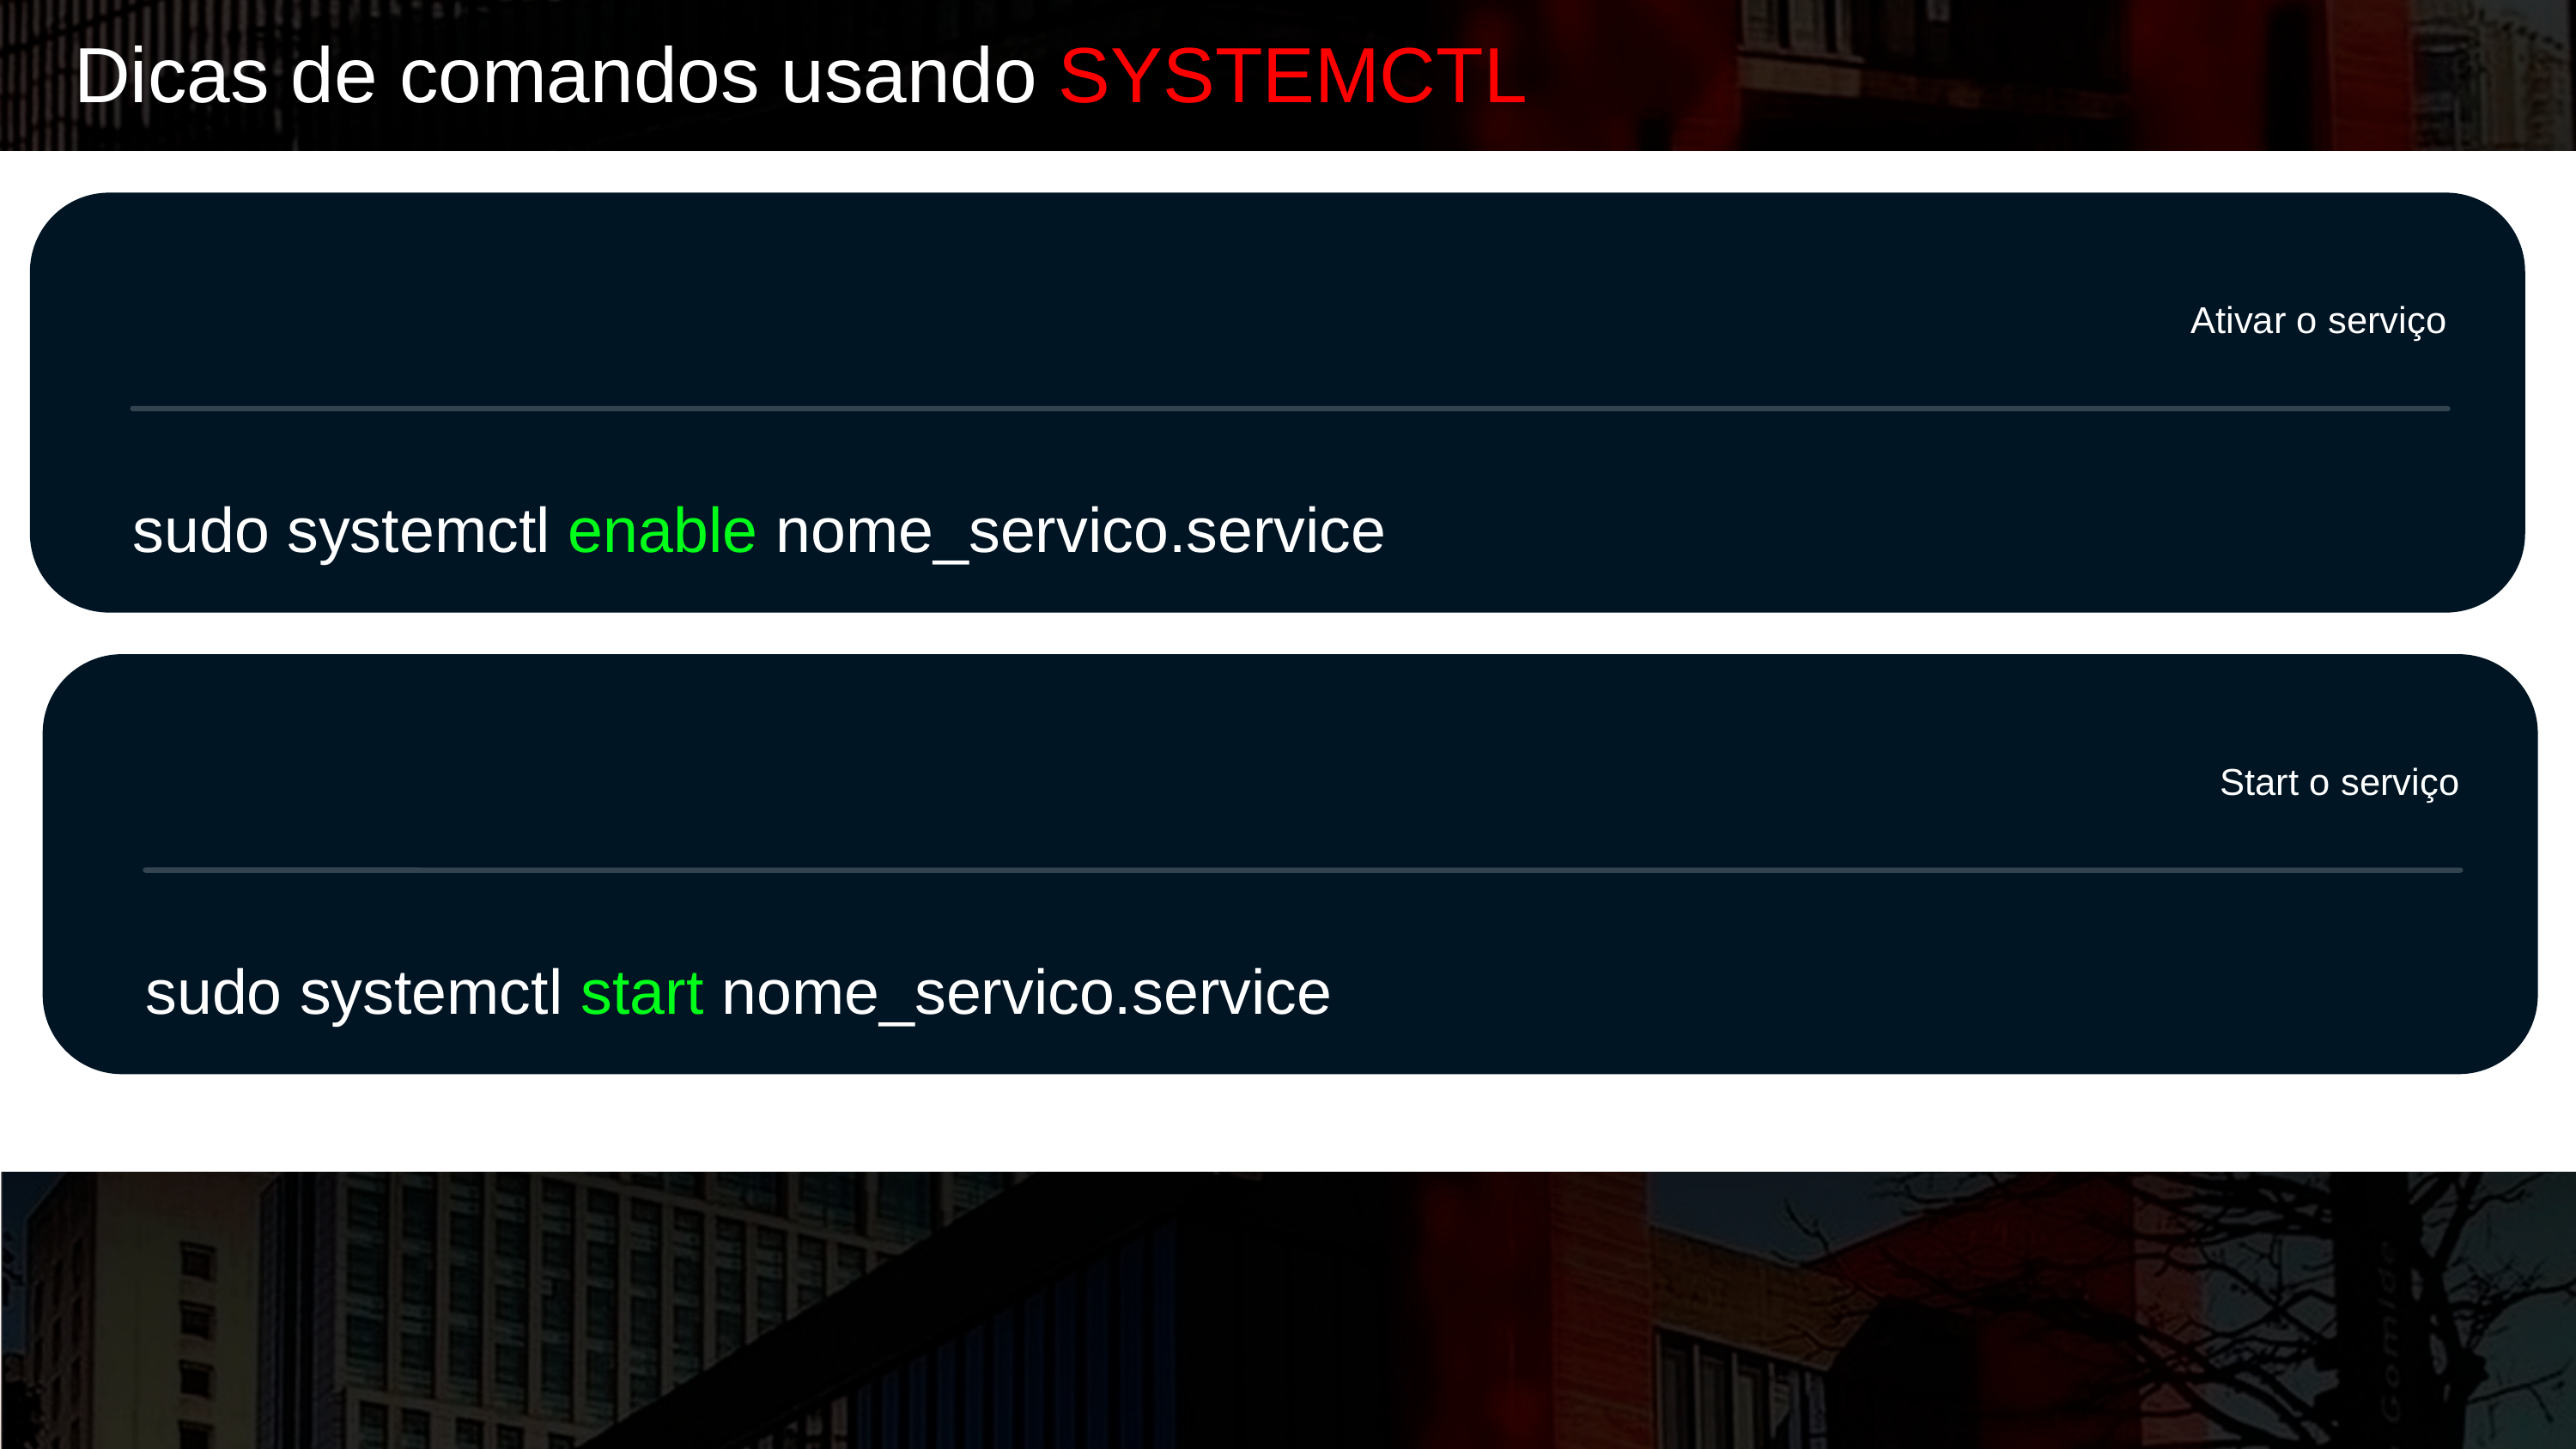

Dicas de comandos usando SYSTEMCTL

Ativar o serviço

sudo systemctl enable nome_servico.service

Start o serviço

sudo systemctl start nome_servico.service